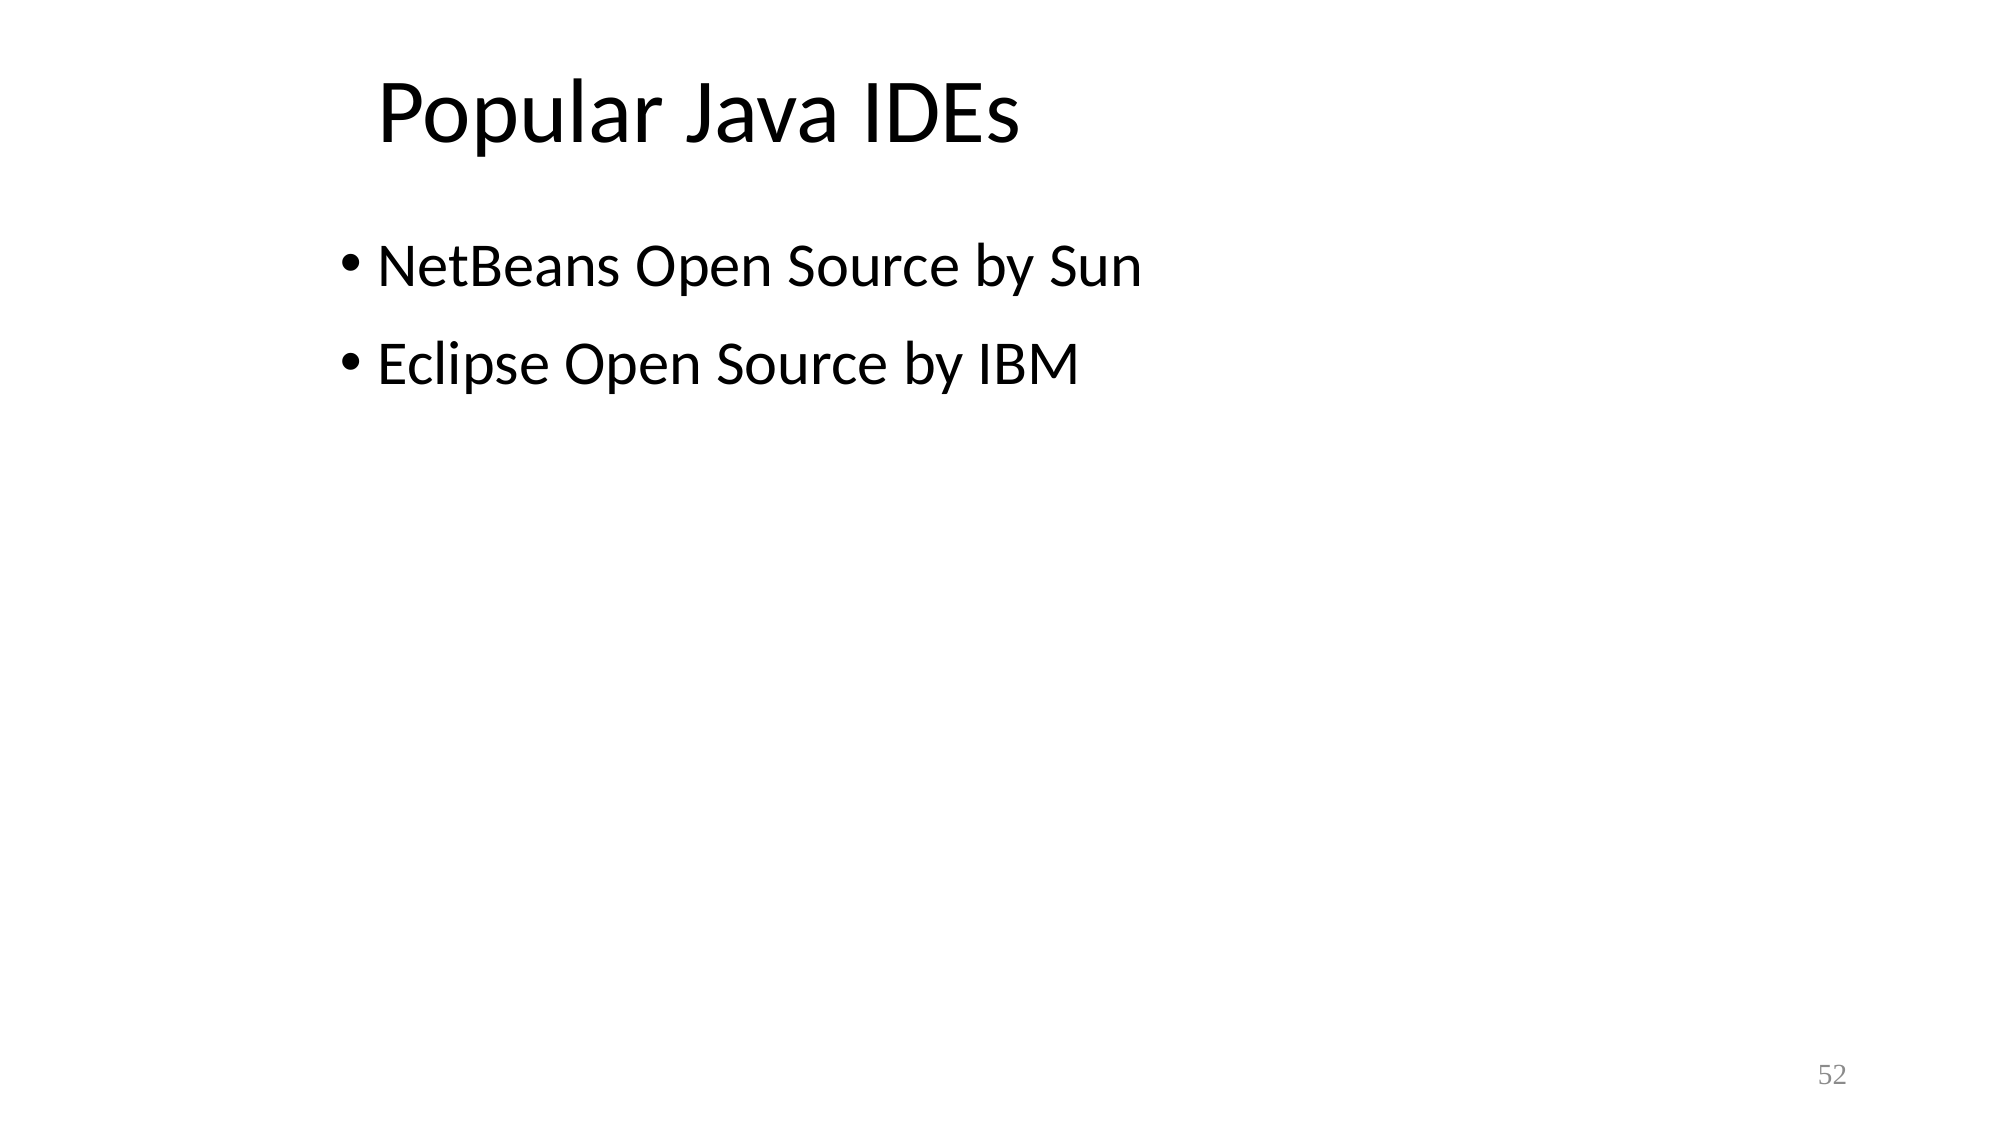

# Popular Java IDEs
NetBeans Open Source by Sun
Eclipse Open Source by IBM
52